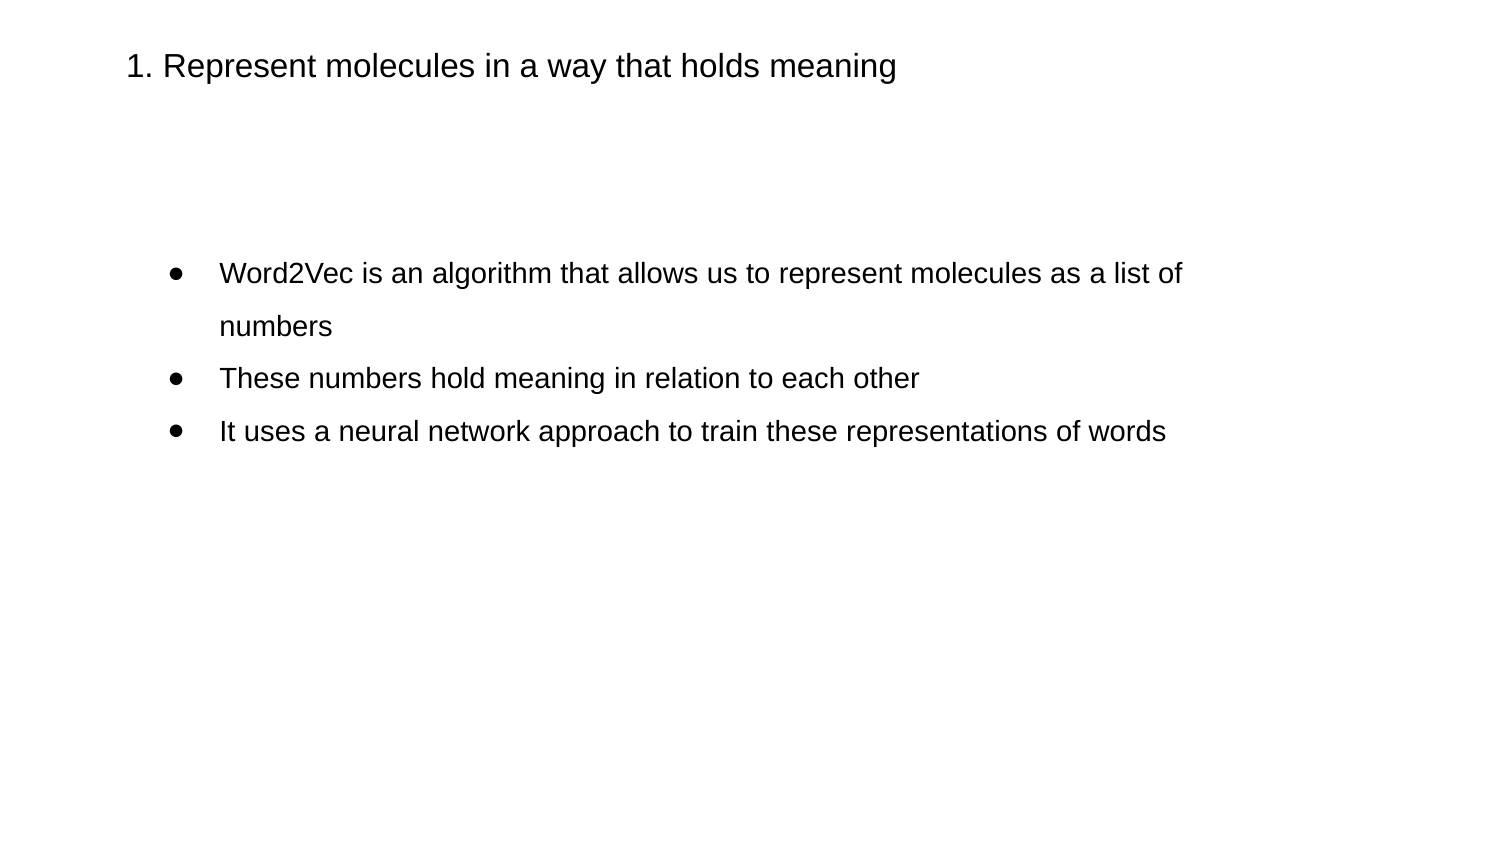

1. Represent molecules in a way that holds meaning

Word2Vec is an algorithm that allows us to represent molecules as a list of numbers
These numbers hold meaning in relation to each other
It uses a neural network approach to train these representations of words